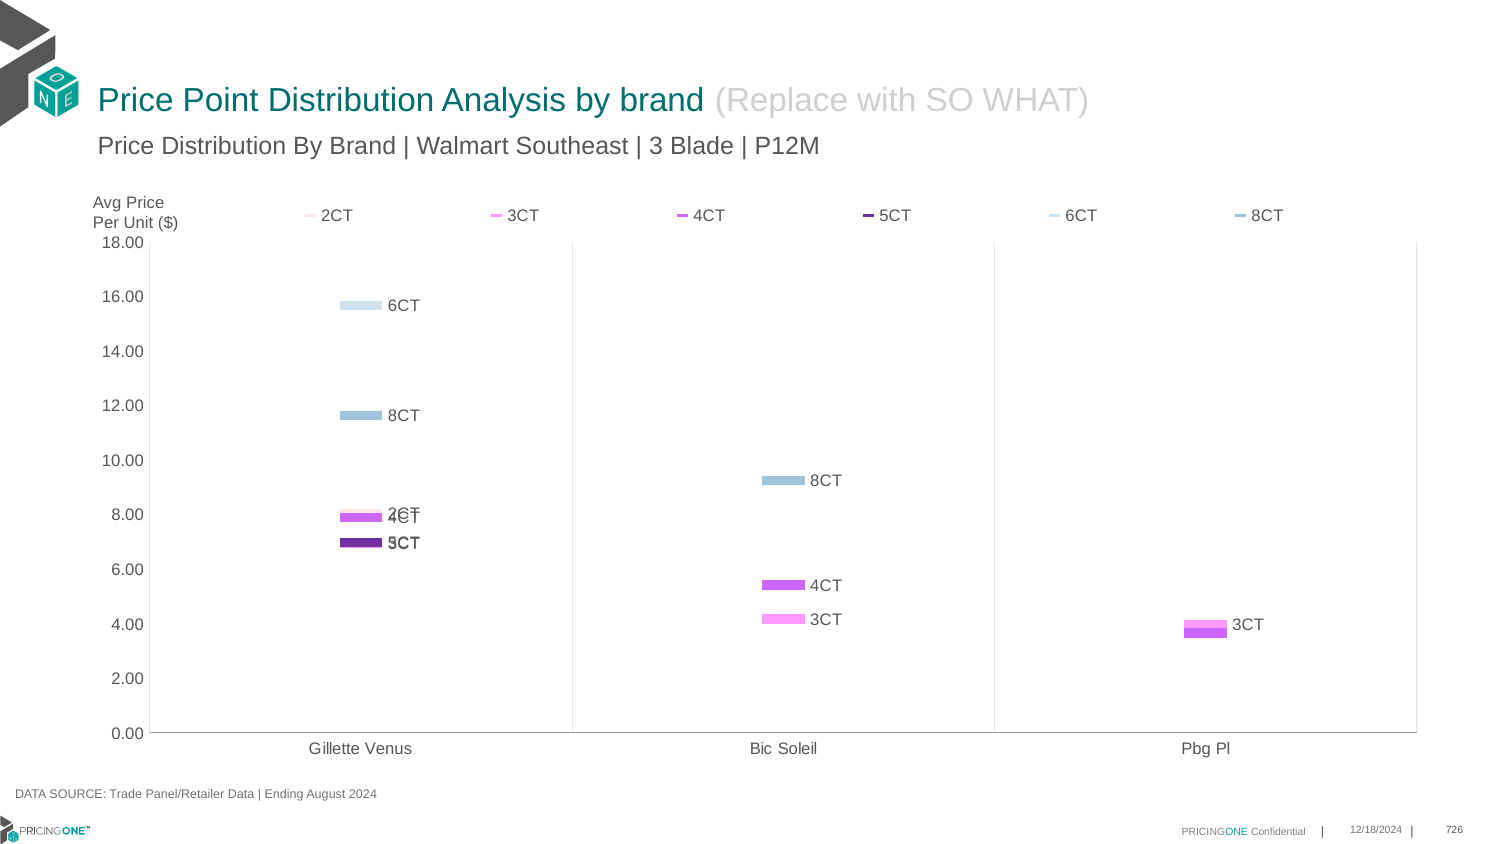

# Price Point Distribution Analysis by brand (Replace with SO WHAT)
Price Distribution By Brand | Walmart Southeast | 3 Blade | P12M

### Chart

| Category | 2CT | 3CT | 4CT | 5CT | 6CT | 8CT |
|---|---|---|---|---|---|---|
| Gillette Venus | 8.047061960938432 | 6.941674083124277 | 7.886312917044565 | 6.970511360695617 | 15.66658003792934 | 11.628133214101835 |
| Bic Soleil | None | 4.174569395974129 | 5.416584091100907 | None | None | 9.246436933327049 |
| Pbg Pl | None | 3.978827431210533 | 3.659508535694978 | None | None | None |
Avg Price
Per Unit ($)
DATA SOURCE: Trade Panel/Retailer Data | Ending August 2024
12/18/2024
726